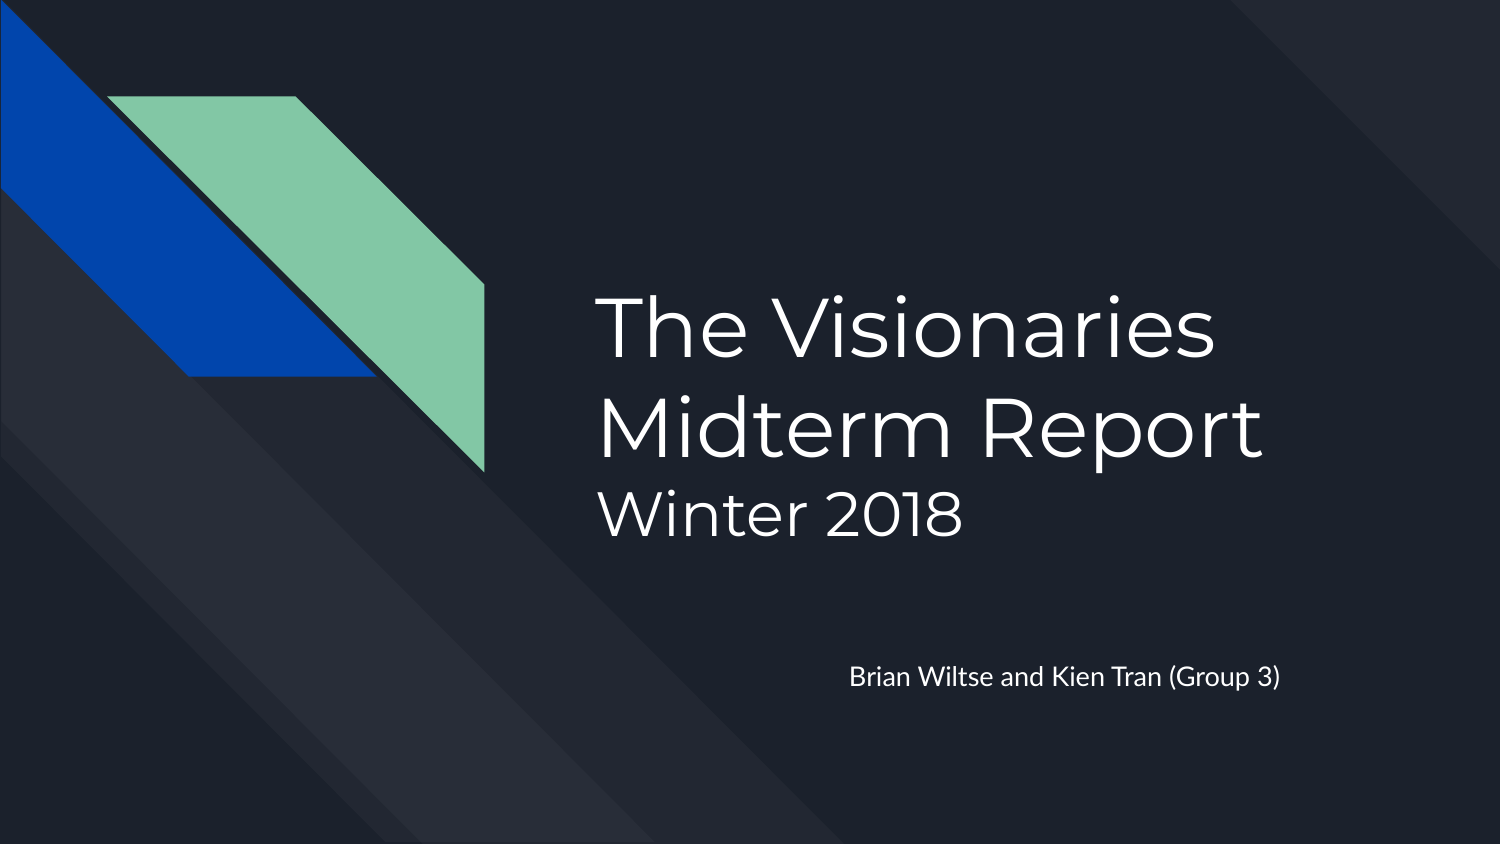

# The Visionaries
Midterm Report
Winter 2018
Brian Wiltse and Kien Tran (Group 3)